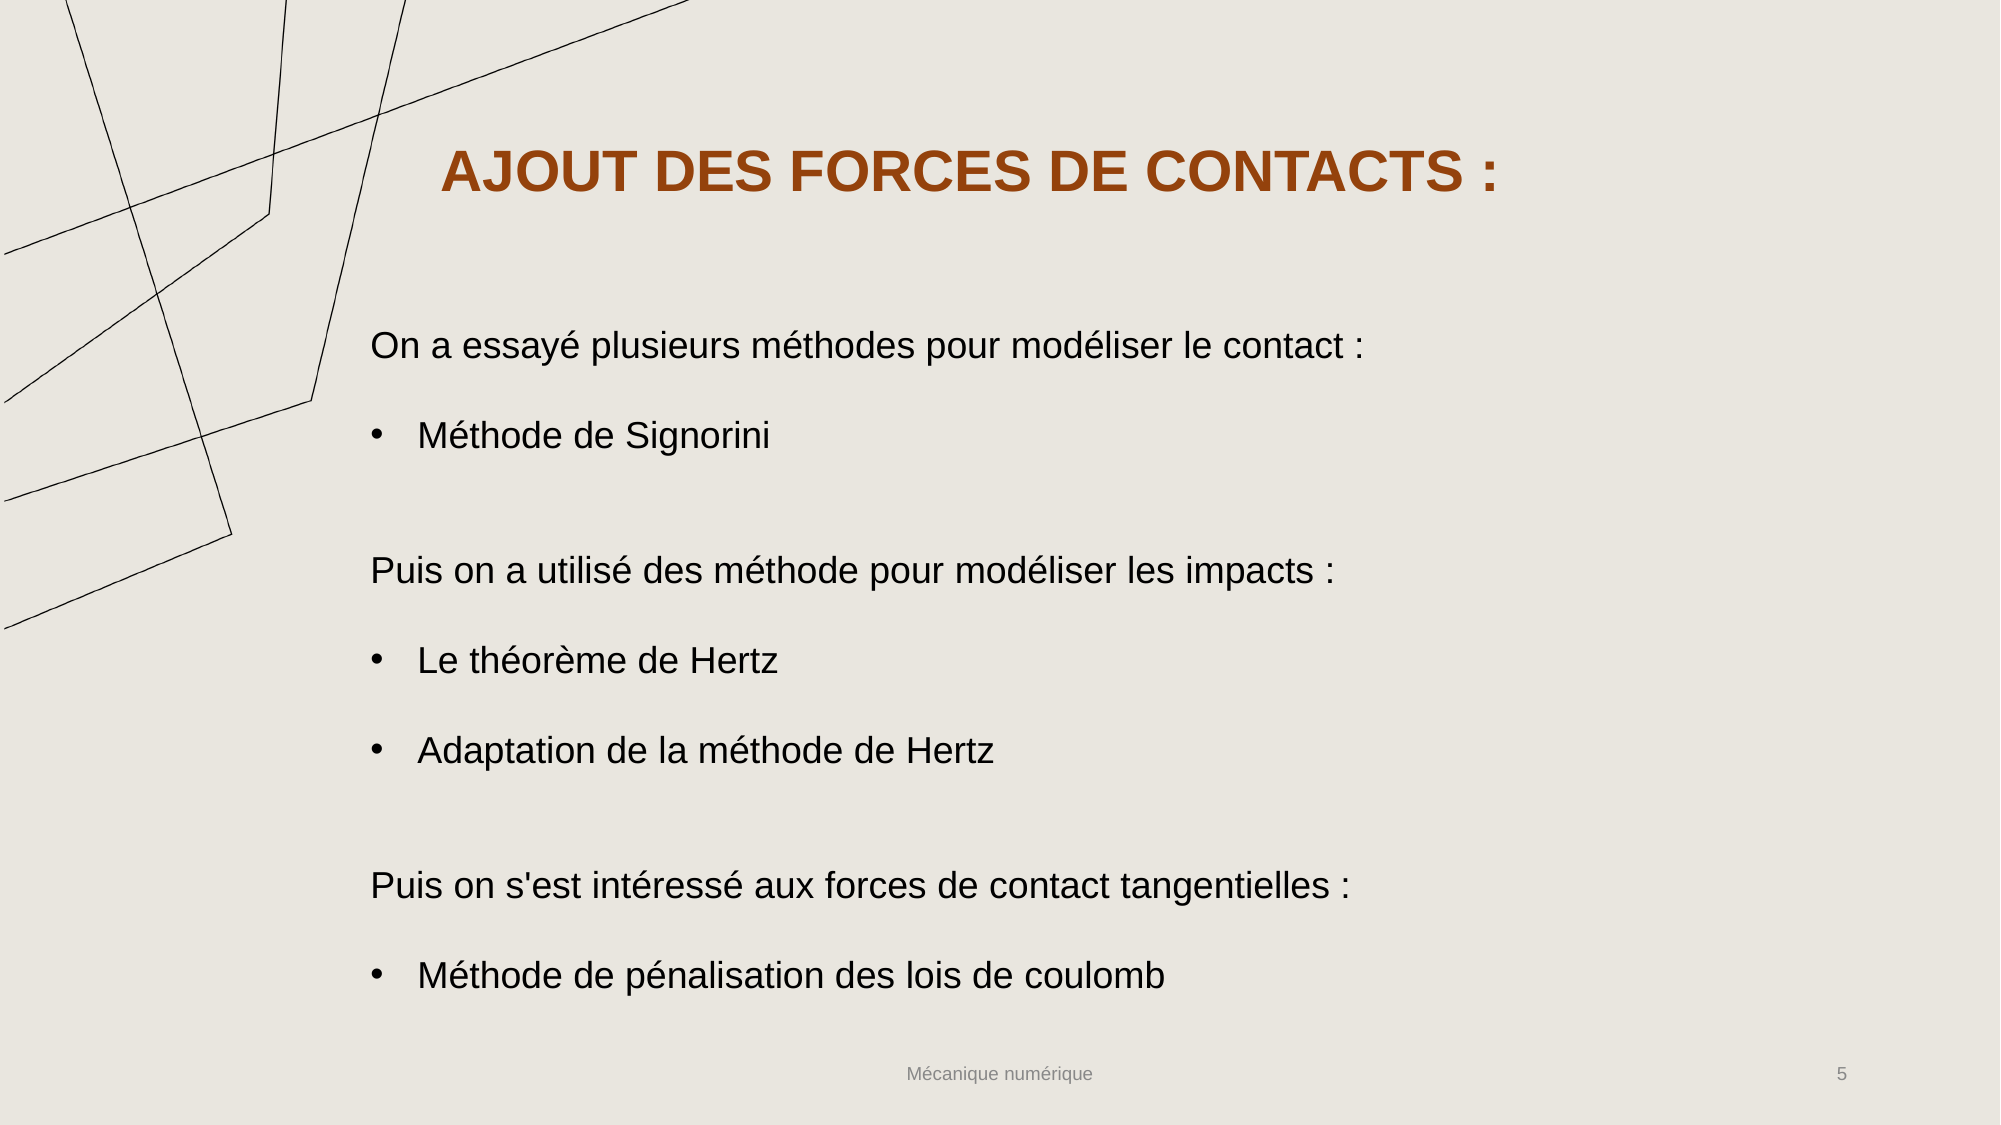

# AJOUT DES FORCES DE CONTACTS :
On a essayé plusieurs méthodes pour modéliser le contact :

Méthode de Signorini

Puis on a utilisé des méthode pour modéliser les impacts :

Le théorème de Hertz

Adaptation de la méthode de Hertz

Puis on s'est intéressé aux forces de contact tangentielles :

Méthode de pénalisation des lois de coulomb

Mécanique numérique
5